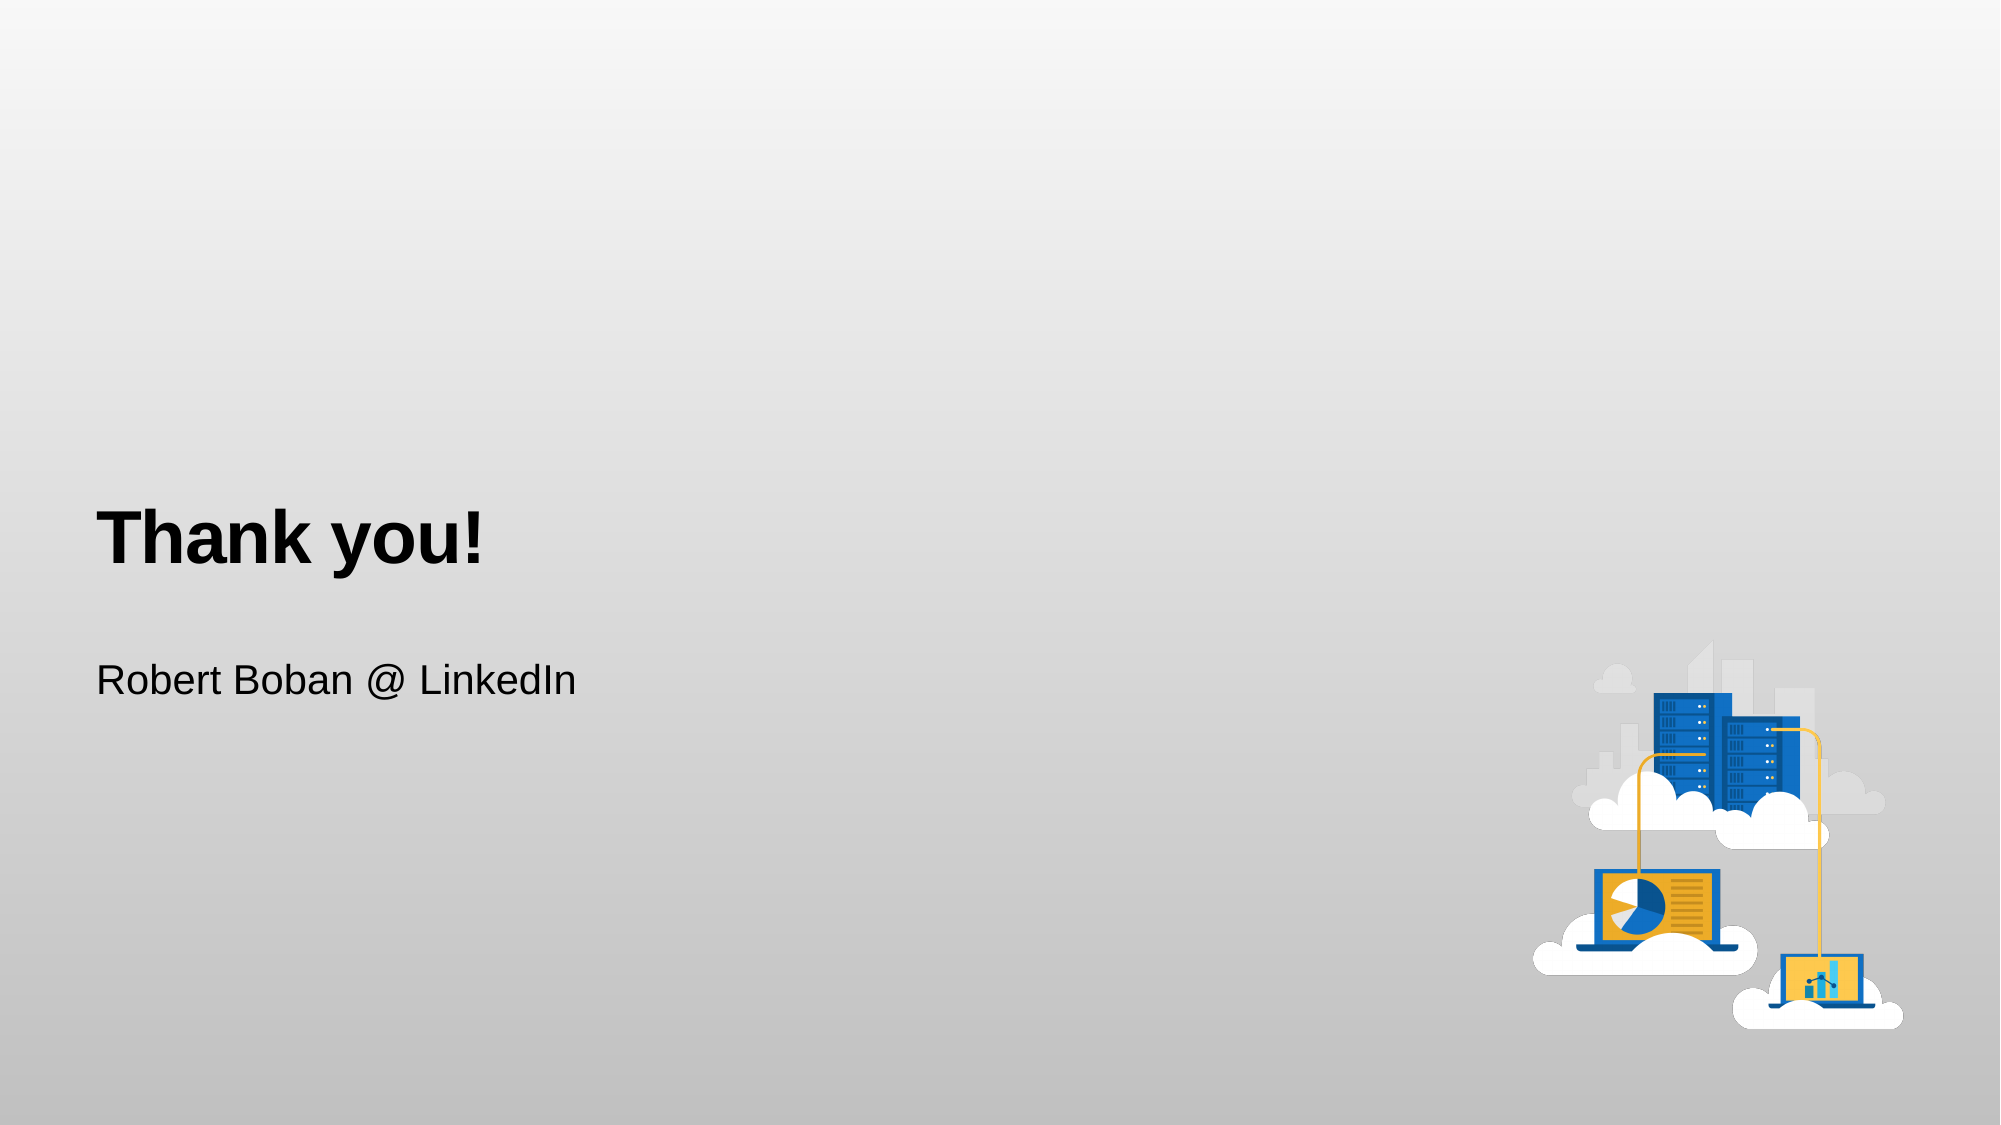

# Thank you!
Robert Boban @ LinkedIn